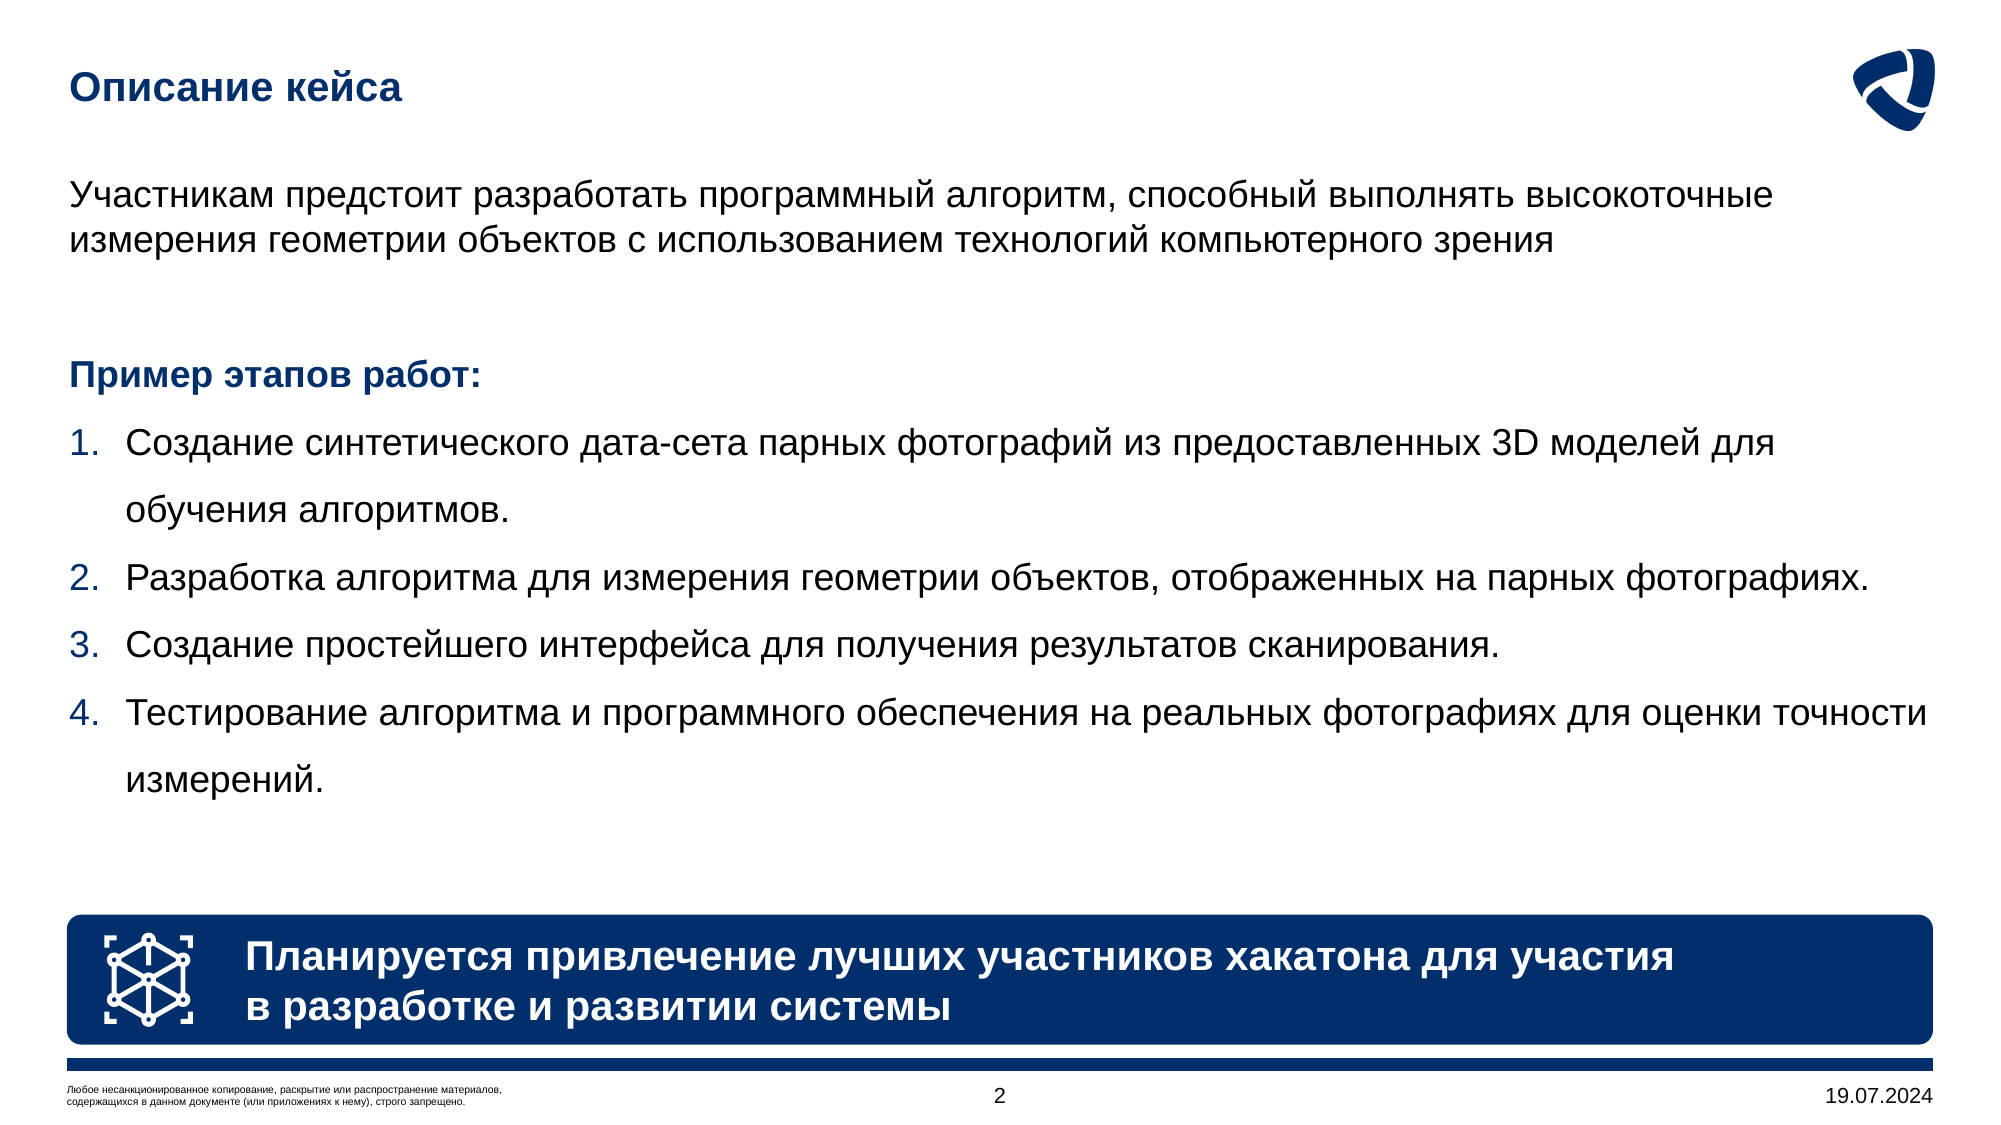

Описание кейса
Участникам предстоит разработать программный алгоритм, способный выполнять высокоточные измерения геометрии объектов с использованием технологий компьютерного зрения

Пример этапов работ:
Создание синтетического дата-сета парных фотографий из предоставленных 3D моделей для обучения алгоритмов.
Разработка алгоритма для измерения геометрии объектов, отображенных на парных фотографиях.
Создание простейшего интерфейса для получения результатов сканирования.
Тестирование алгоритма и программного обеспечения на реальных фотографиях для оценки точности измерений.

Планируется привлечение лучших участников хакатона для участия
в разработке и развитии системы

2
19.07.2024